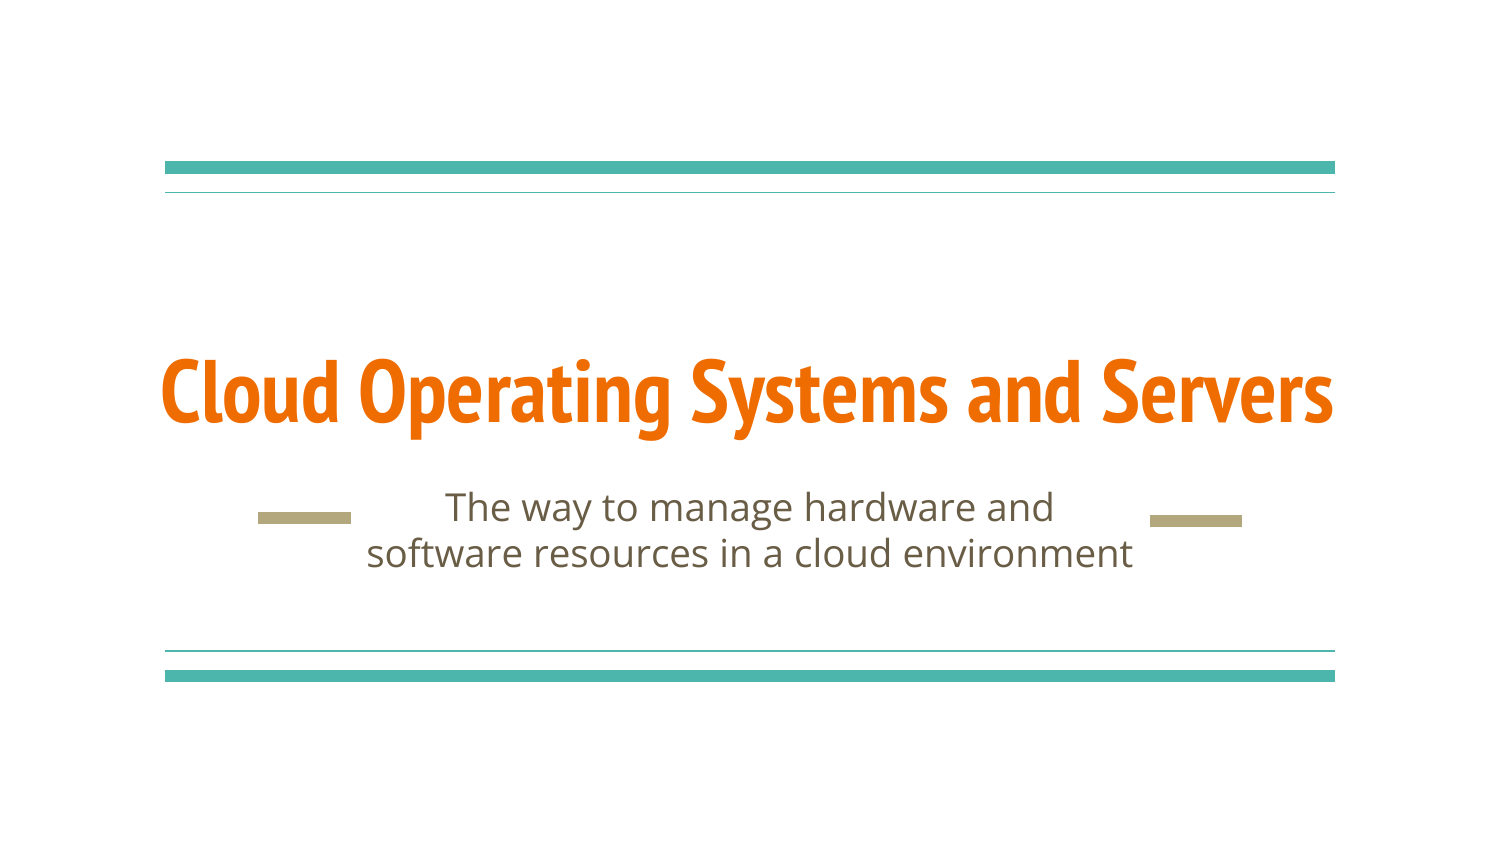

# Cloud Operating Systems and Servers
The way to manage hardware and software resources in a cloud environment